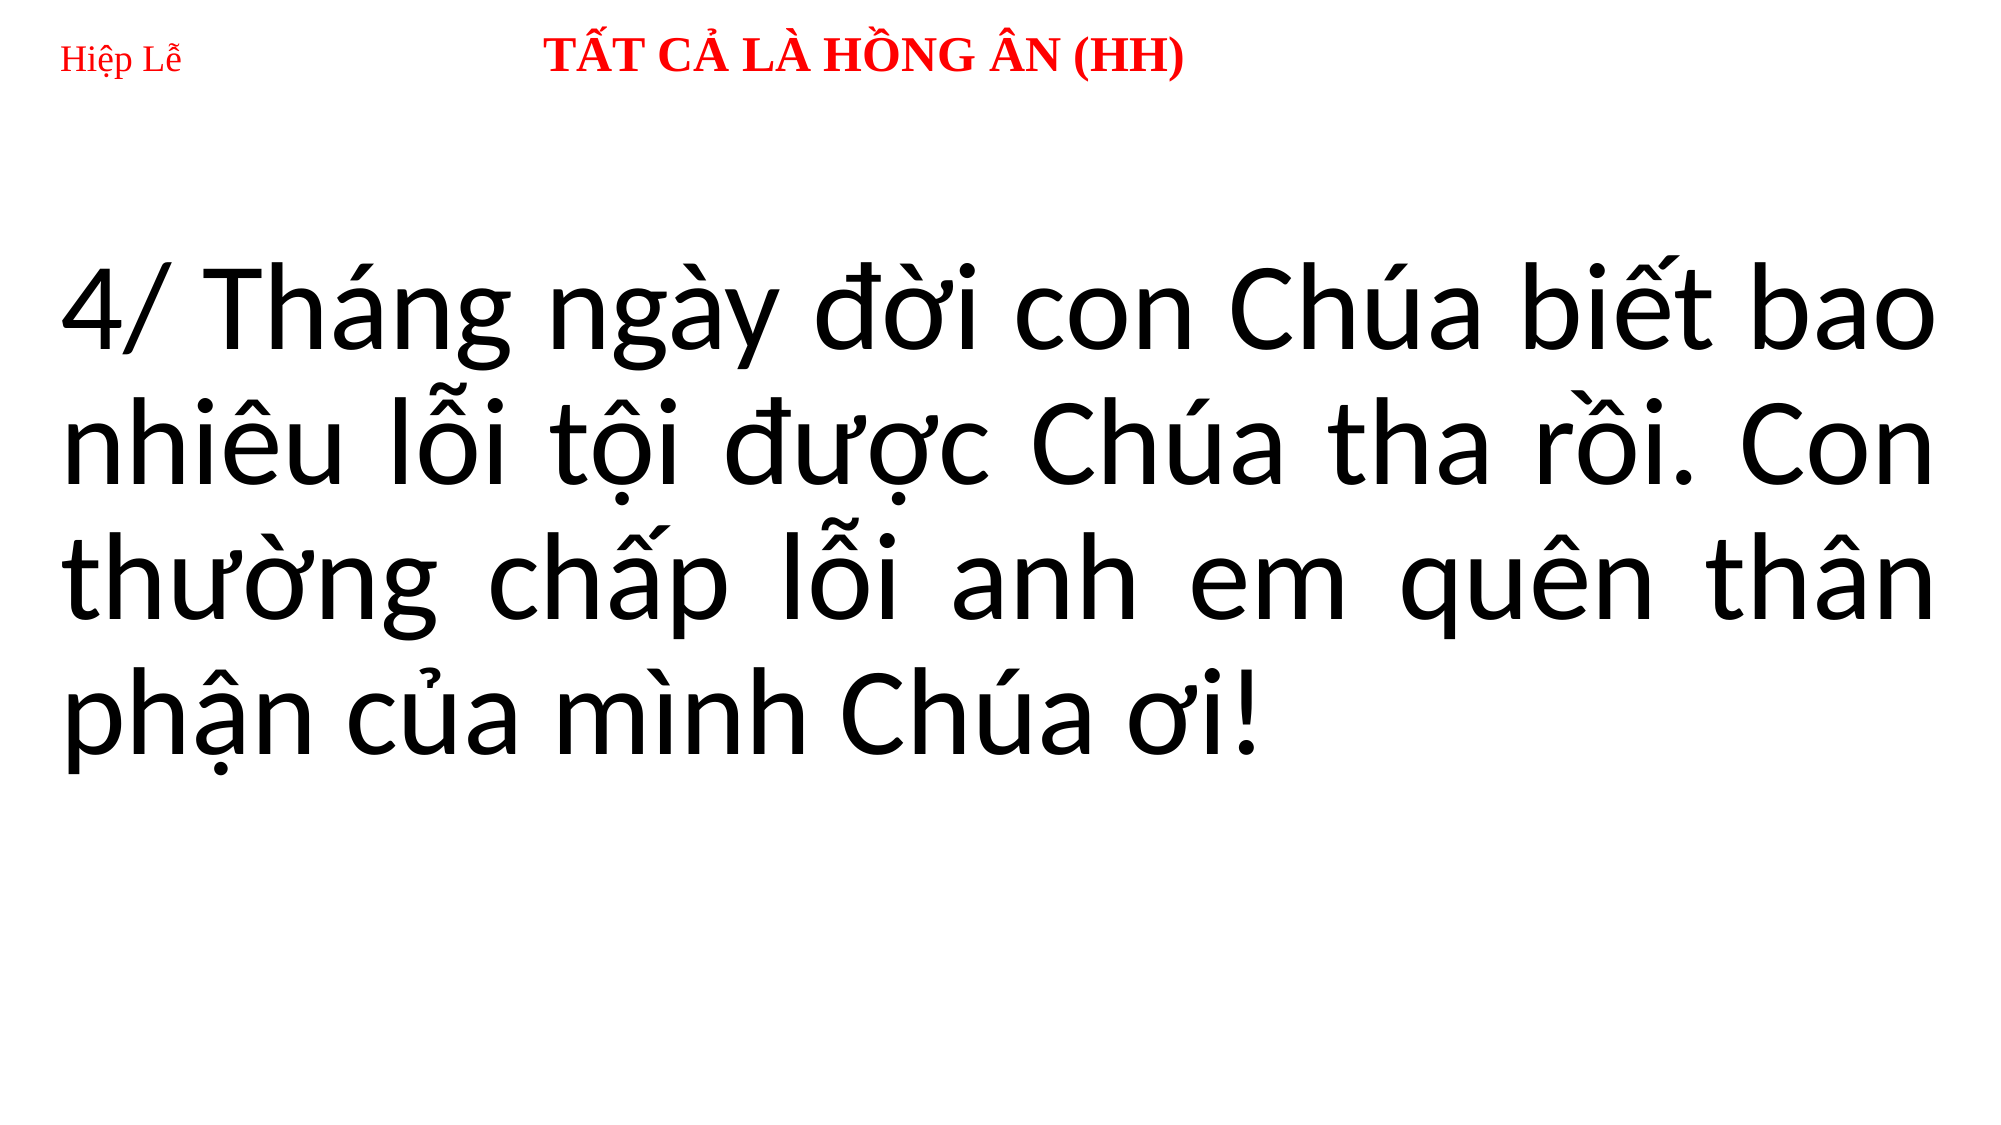

# Hiệp Lễ                                      TẤT CẢ LÀ HỒNG ÂN (HH)
4/ Tháng ngày đời con Chúa biết bao nhiêu lỗi tội được Chúa tha rồi. Con thường chấp lỗi anh em quên thân phận của mình Chúa ơi!